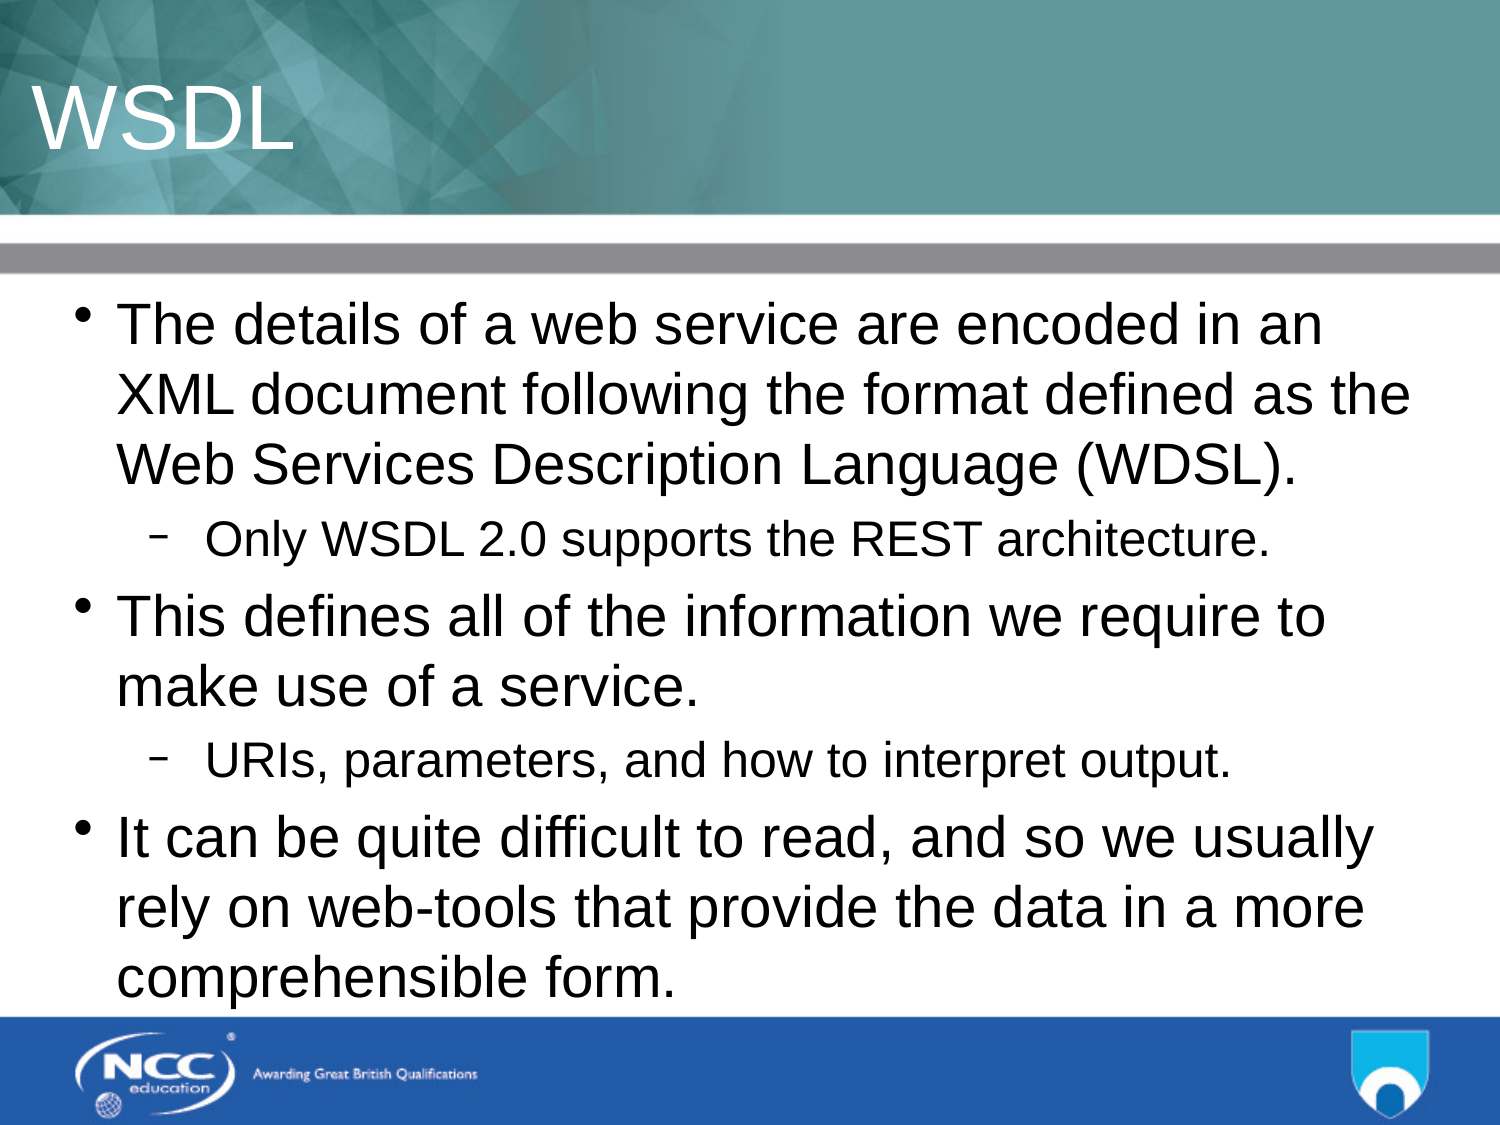

# WSDL
The details of a web service are encoded in an XML document following the format defined as the Web Services Description Language (WDSL).
Only WSDL 2.0 supports the REST architecture.
This defines all of the information we require to make use of a service.
URIs, parameters, and how to interpret output.
It can be quite difficult to read, and so we usually rely on web-tools that provide the data in a more comprehensible form.